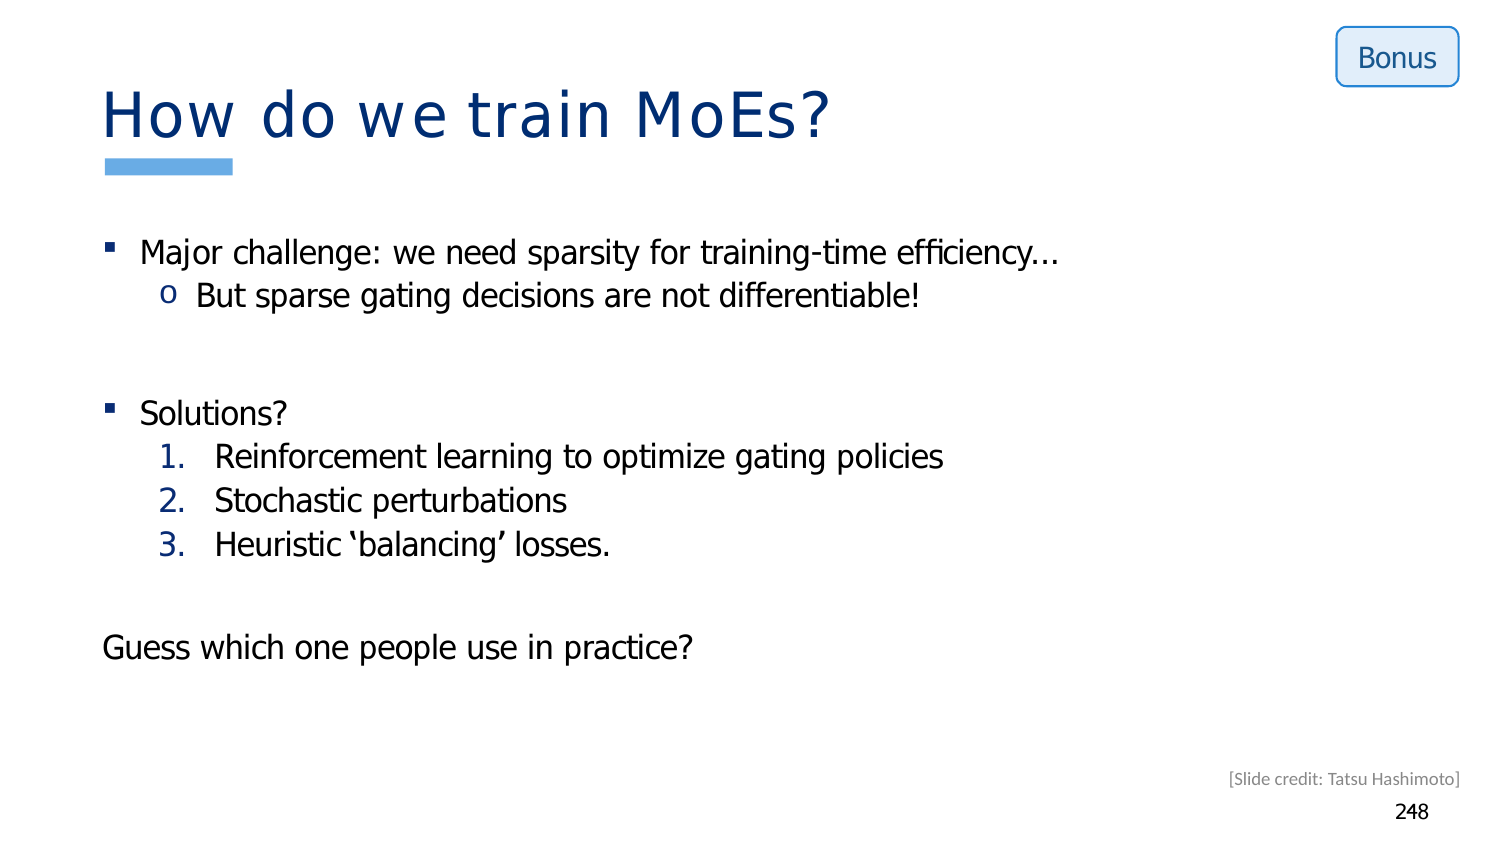

# How do we train MoEs?
Bonus
Major challenge: we need sparsity for training-time efficiency...
But sparse gating decisions are not differentiable!

Solutions?
Reinforcement learning to optimize gating policies
Stochastic perturbations
Heuristic ‘balancing’ losses.

Guess which one people use in practice?
[Slide credit: Tatsu Hashimoto]